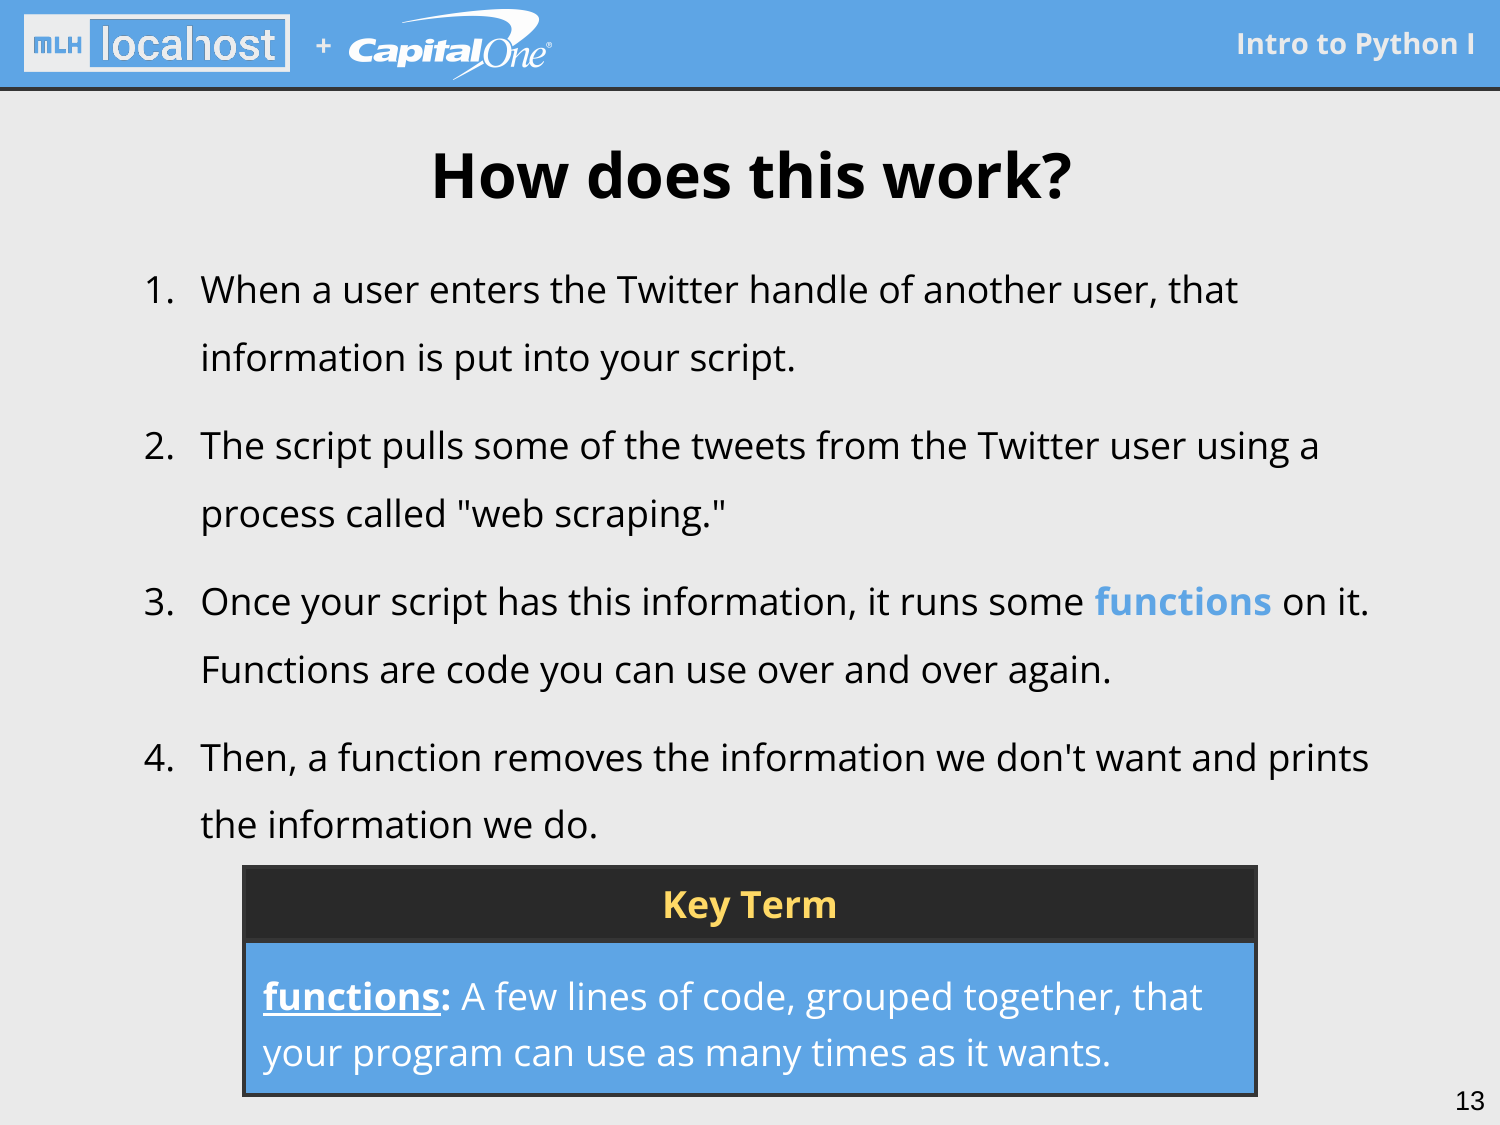

# How does this work?
When a user enters the Twitter handle of another user, that information is put into your script.
The script pulls some of the tweets from the Twitter user using a process called "web scraping."
Once your script has this information, it runs some functions on it. Functions are code you can use over and over again.
Then, a function removes the information we don't want and prints the information we do.
Key Term

functions: A few lines of code, grouped together, that your program can use as many times as it wants.